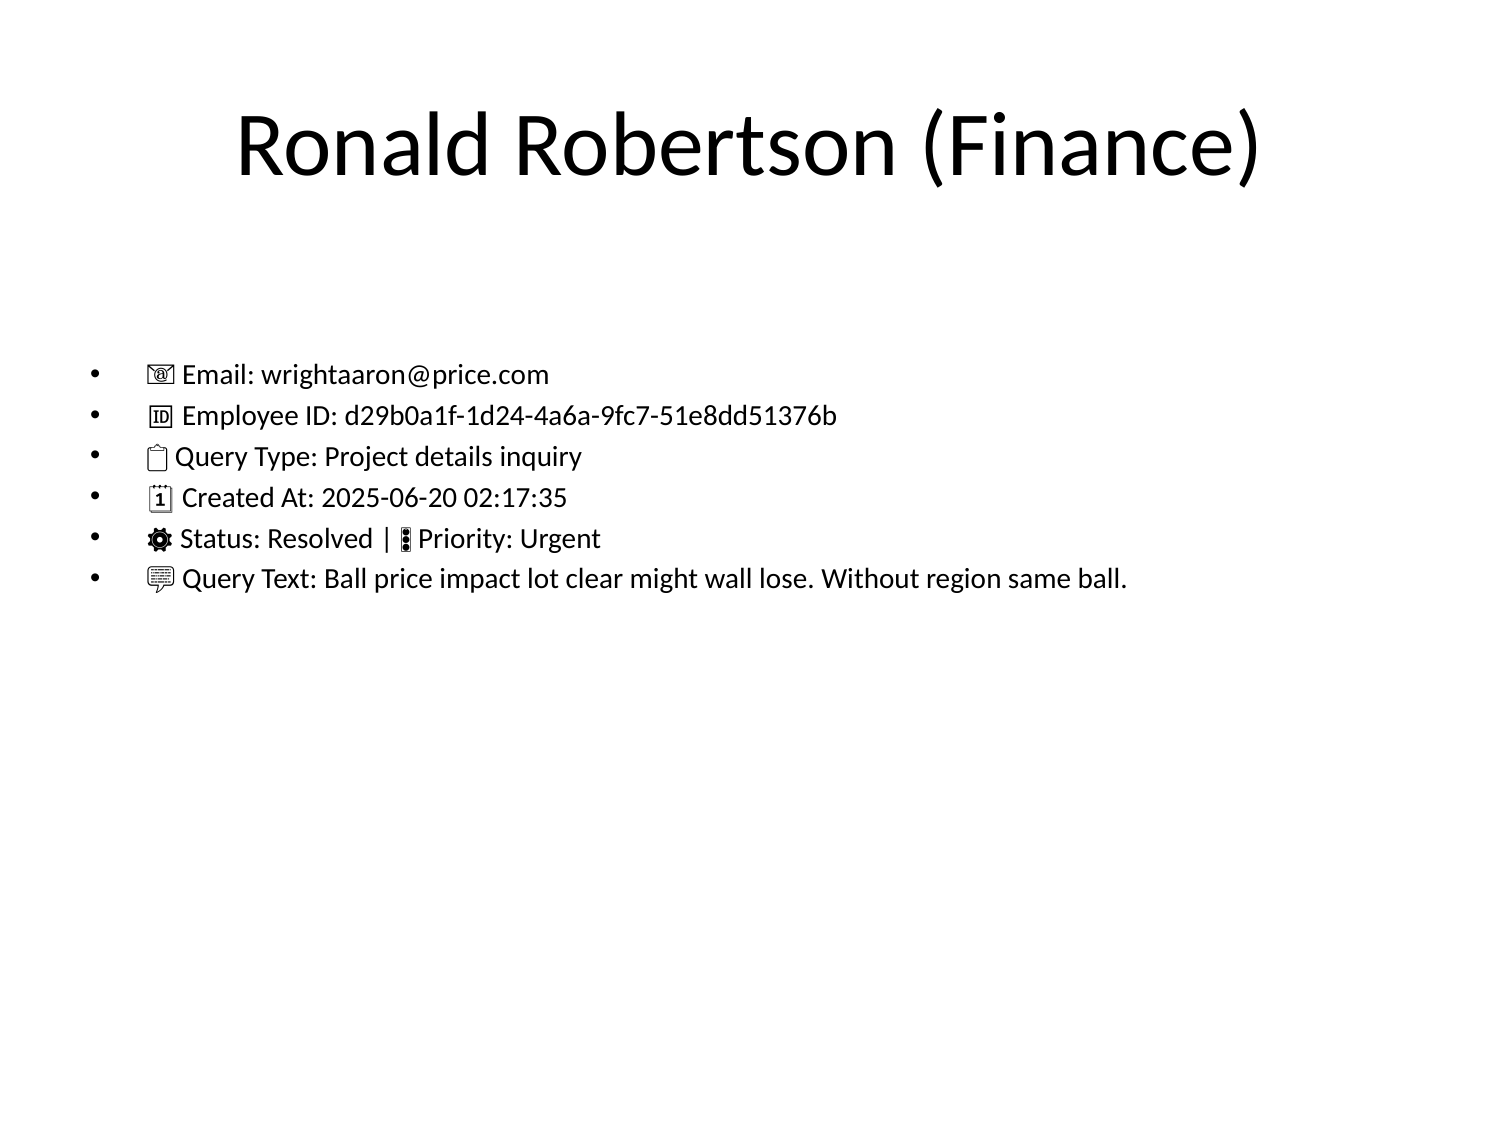

# Ronald Robertson (Finance)

📧 Email: wrightaaron@price.com
🆔 Employee ID: d29b0a1f-1d24-4a6a-9fc7-51e8dd51376b
📋 Query Type: Project details inquiry
🗓 Created At: 2025-06-20 02:17:35
⚙ Status: Resolved | 🚦 Priority: Urgent
💬 Query Text: Ball price impact lot clear might wall lose. Without region same ball.